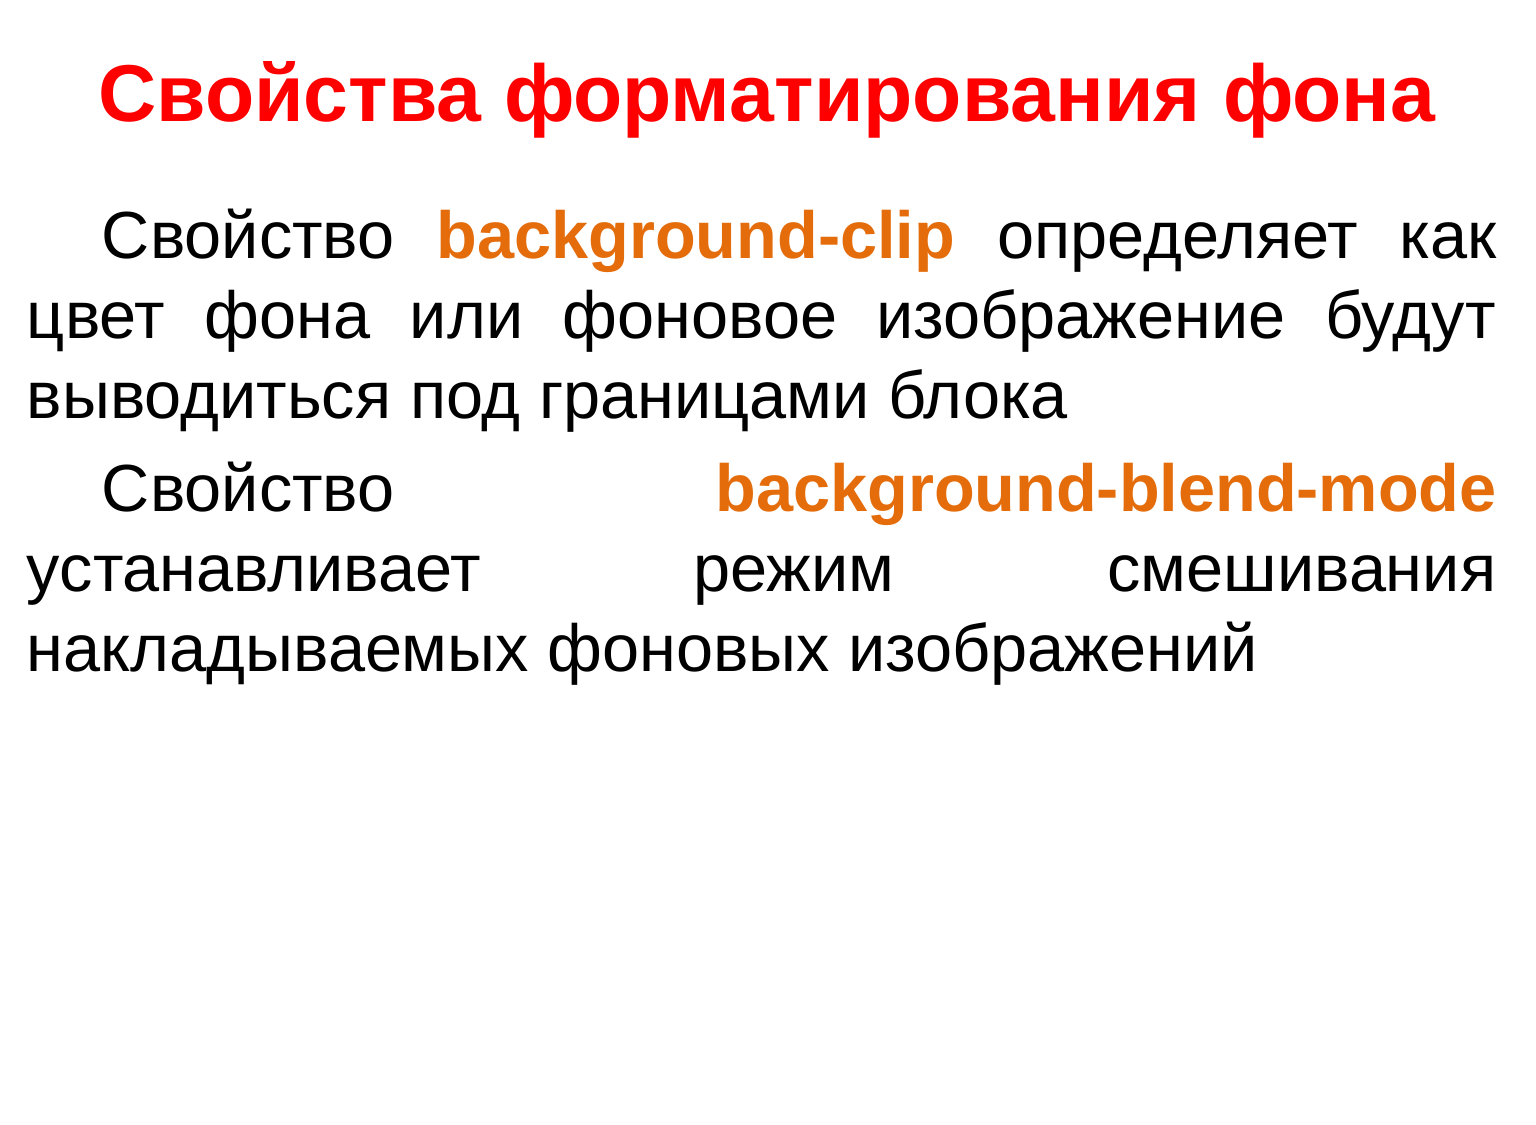

# Свойства форматирования фона
Свойство background-clip определяет как цвет фона или фоновое изображение будут выводиться под границами блока
Свойство background-blend-mode устанавливает режим смешивания накладываемых фоновых изображений